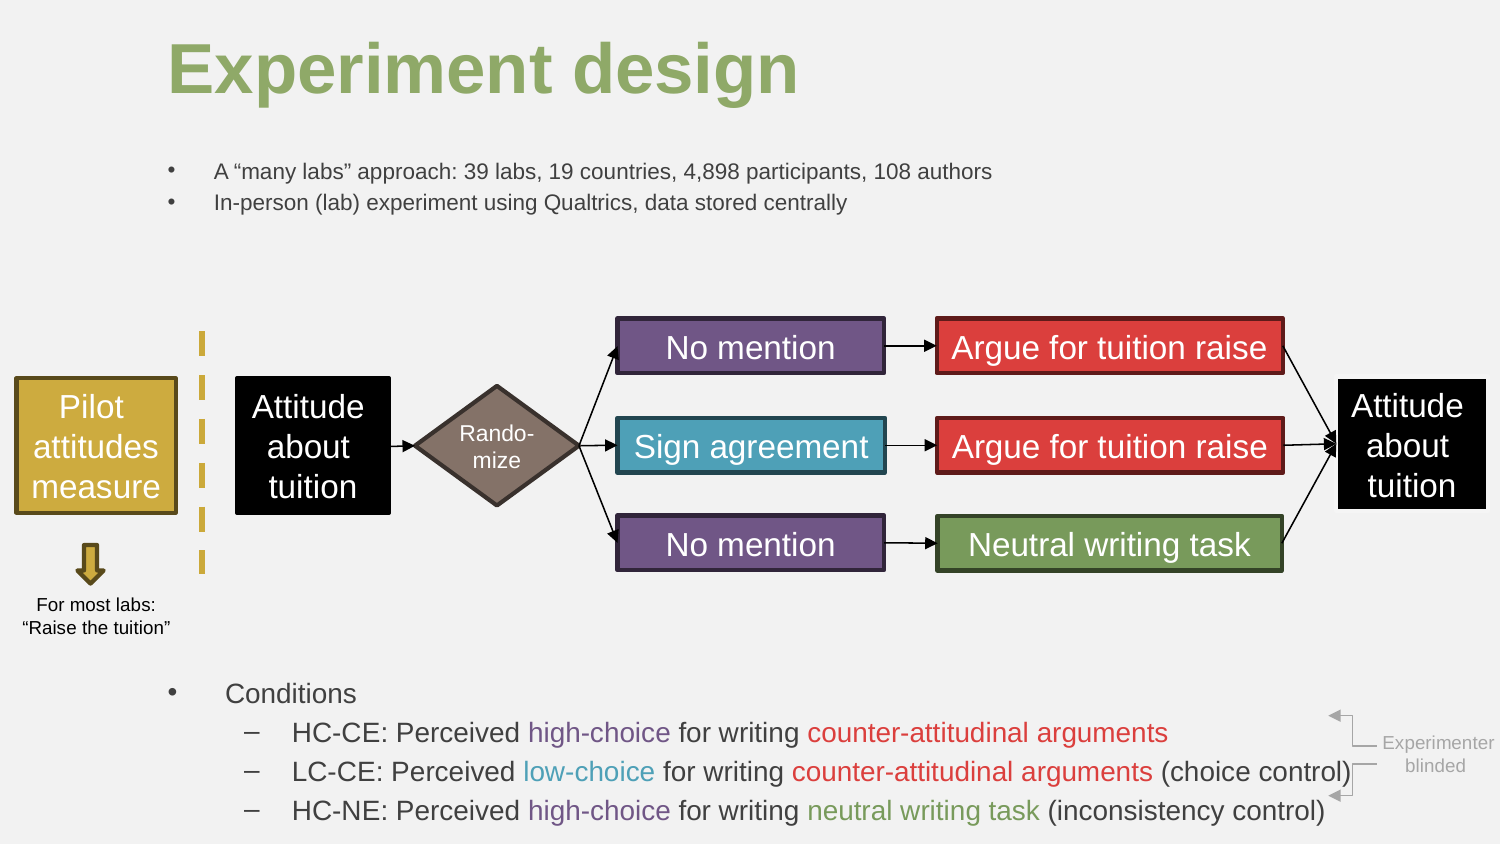

# Experiment design
A “many labs” approach: 39 labs, 19 countries, 4,898 participants, 108 authors
In-person (lab) experiment using Qualtrics, data stored centrally

No mention
Argue for tuition raise
Pilot
attitudes
measure

For most labs:
“Raise the tuition”
Rando-mize
Attitude
about
tuition
Attitude
about
tuition
Argue for tuition raise
Sign agreement
No mention
Neutral writing task
Conditions
HC-CE: Perceived high-choice for writing counter-attitudinal arguments
LC-CE: Perceived low-choice for writing counter-attitudinal arguments (choice control)
HC-NE: Perceived high-choice for writing neutral writing task (inconsistency control)
Experimenter
blinded